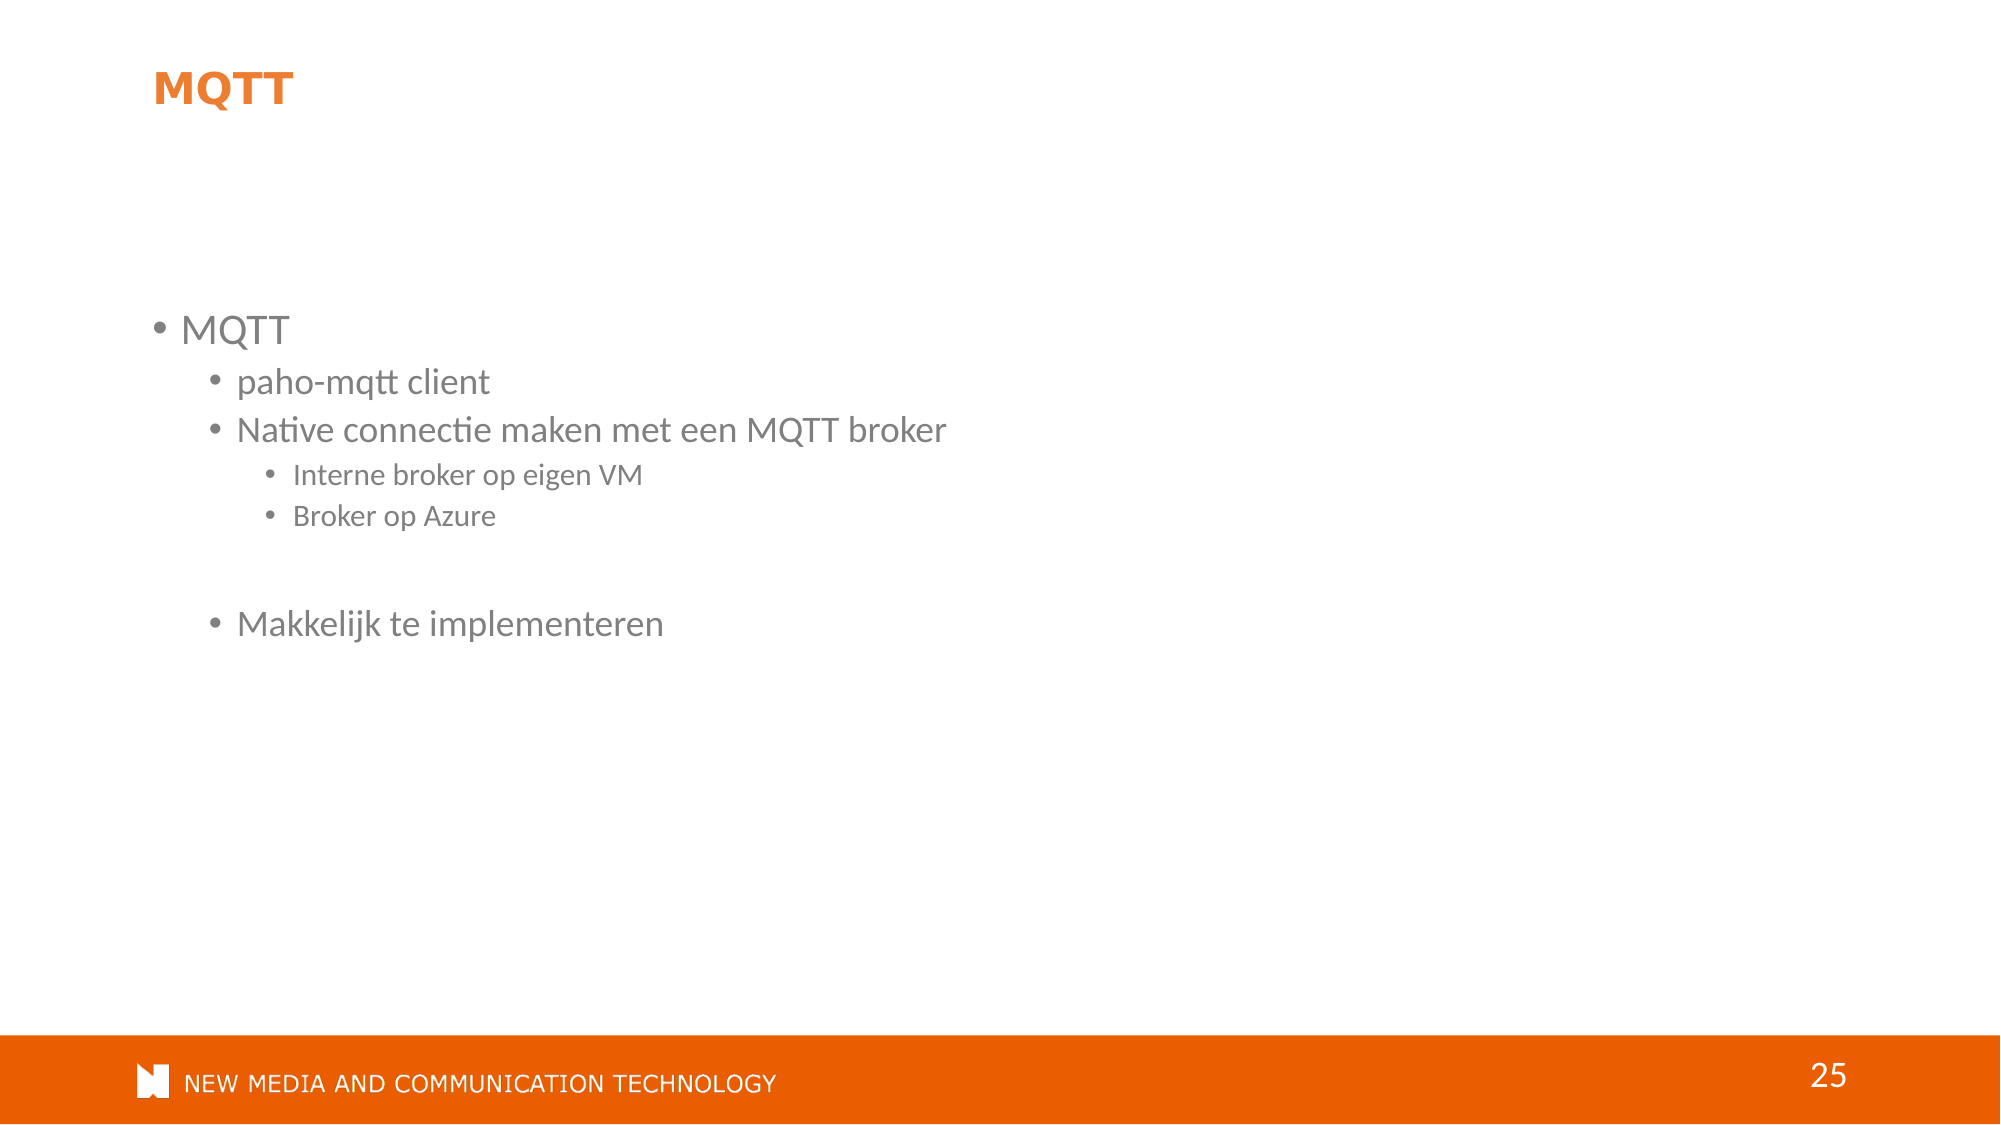

# MQTT
MQTT
paho-mqtt client
Native connectie maken met een MQTT broker
Interne broker op eigen VM
Broker op Azure

Makkelijk te implementeren
25